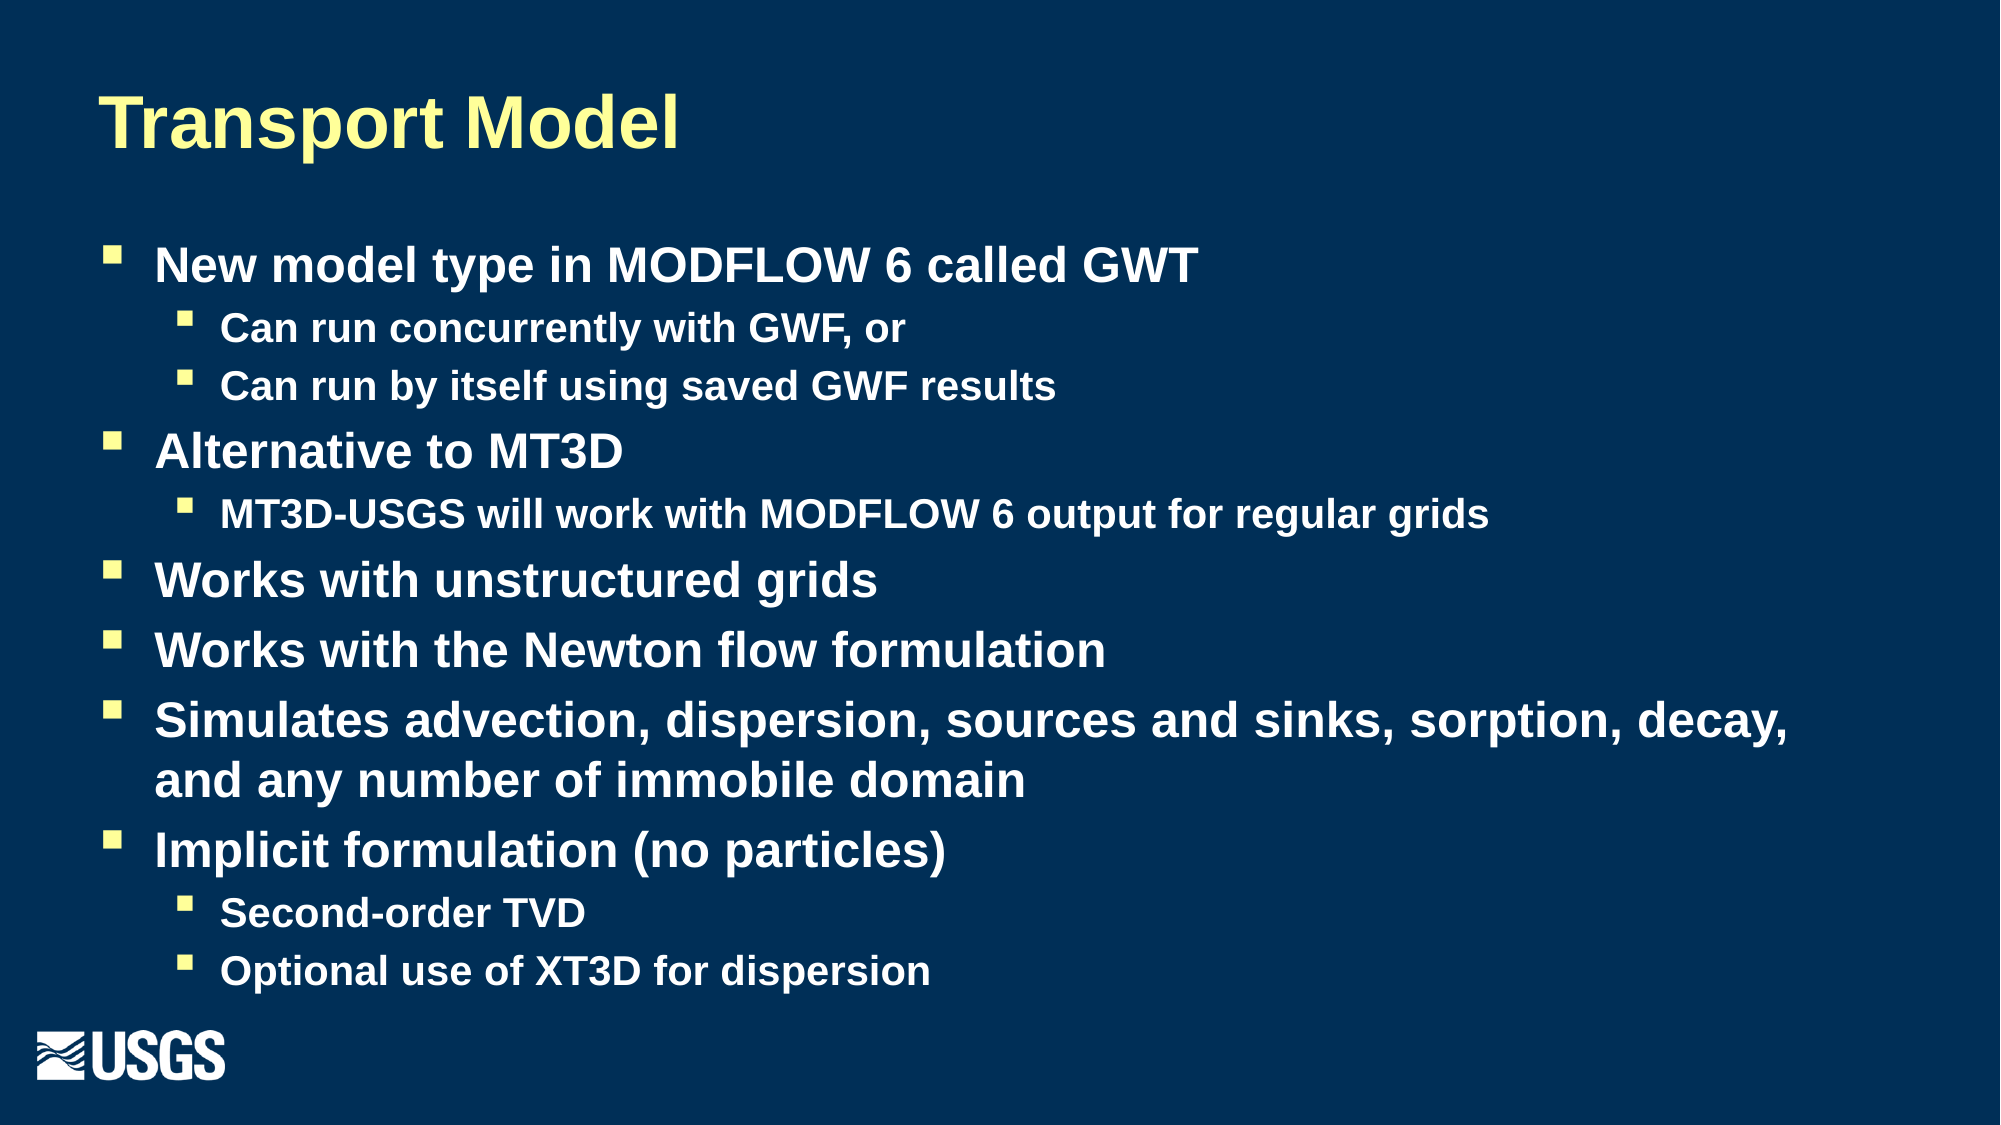

# Transport Model
New model type in MODFLOW 6 called GWT
Can run concurrently with GWF, or
Can run by itself using saved GWF results
Alternative to MT3D
MT3D-USGS will work with MODFLOW 6 output for regular grids
Works with unstructured grids
Works with the Newton flow formulation
Simulates advection, dispersion, sources and sinks, sorption, decay, and any number of immobile domain
Implicit formulation (no particles)
Second-order TVD
Optional use of XT3D for dispersion